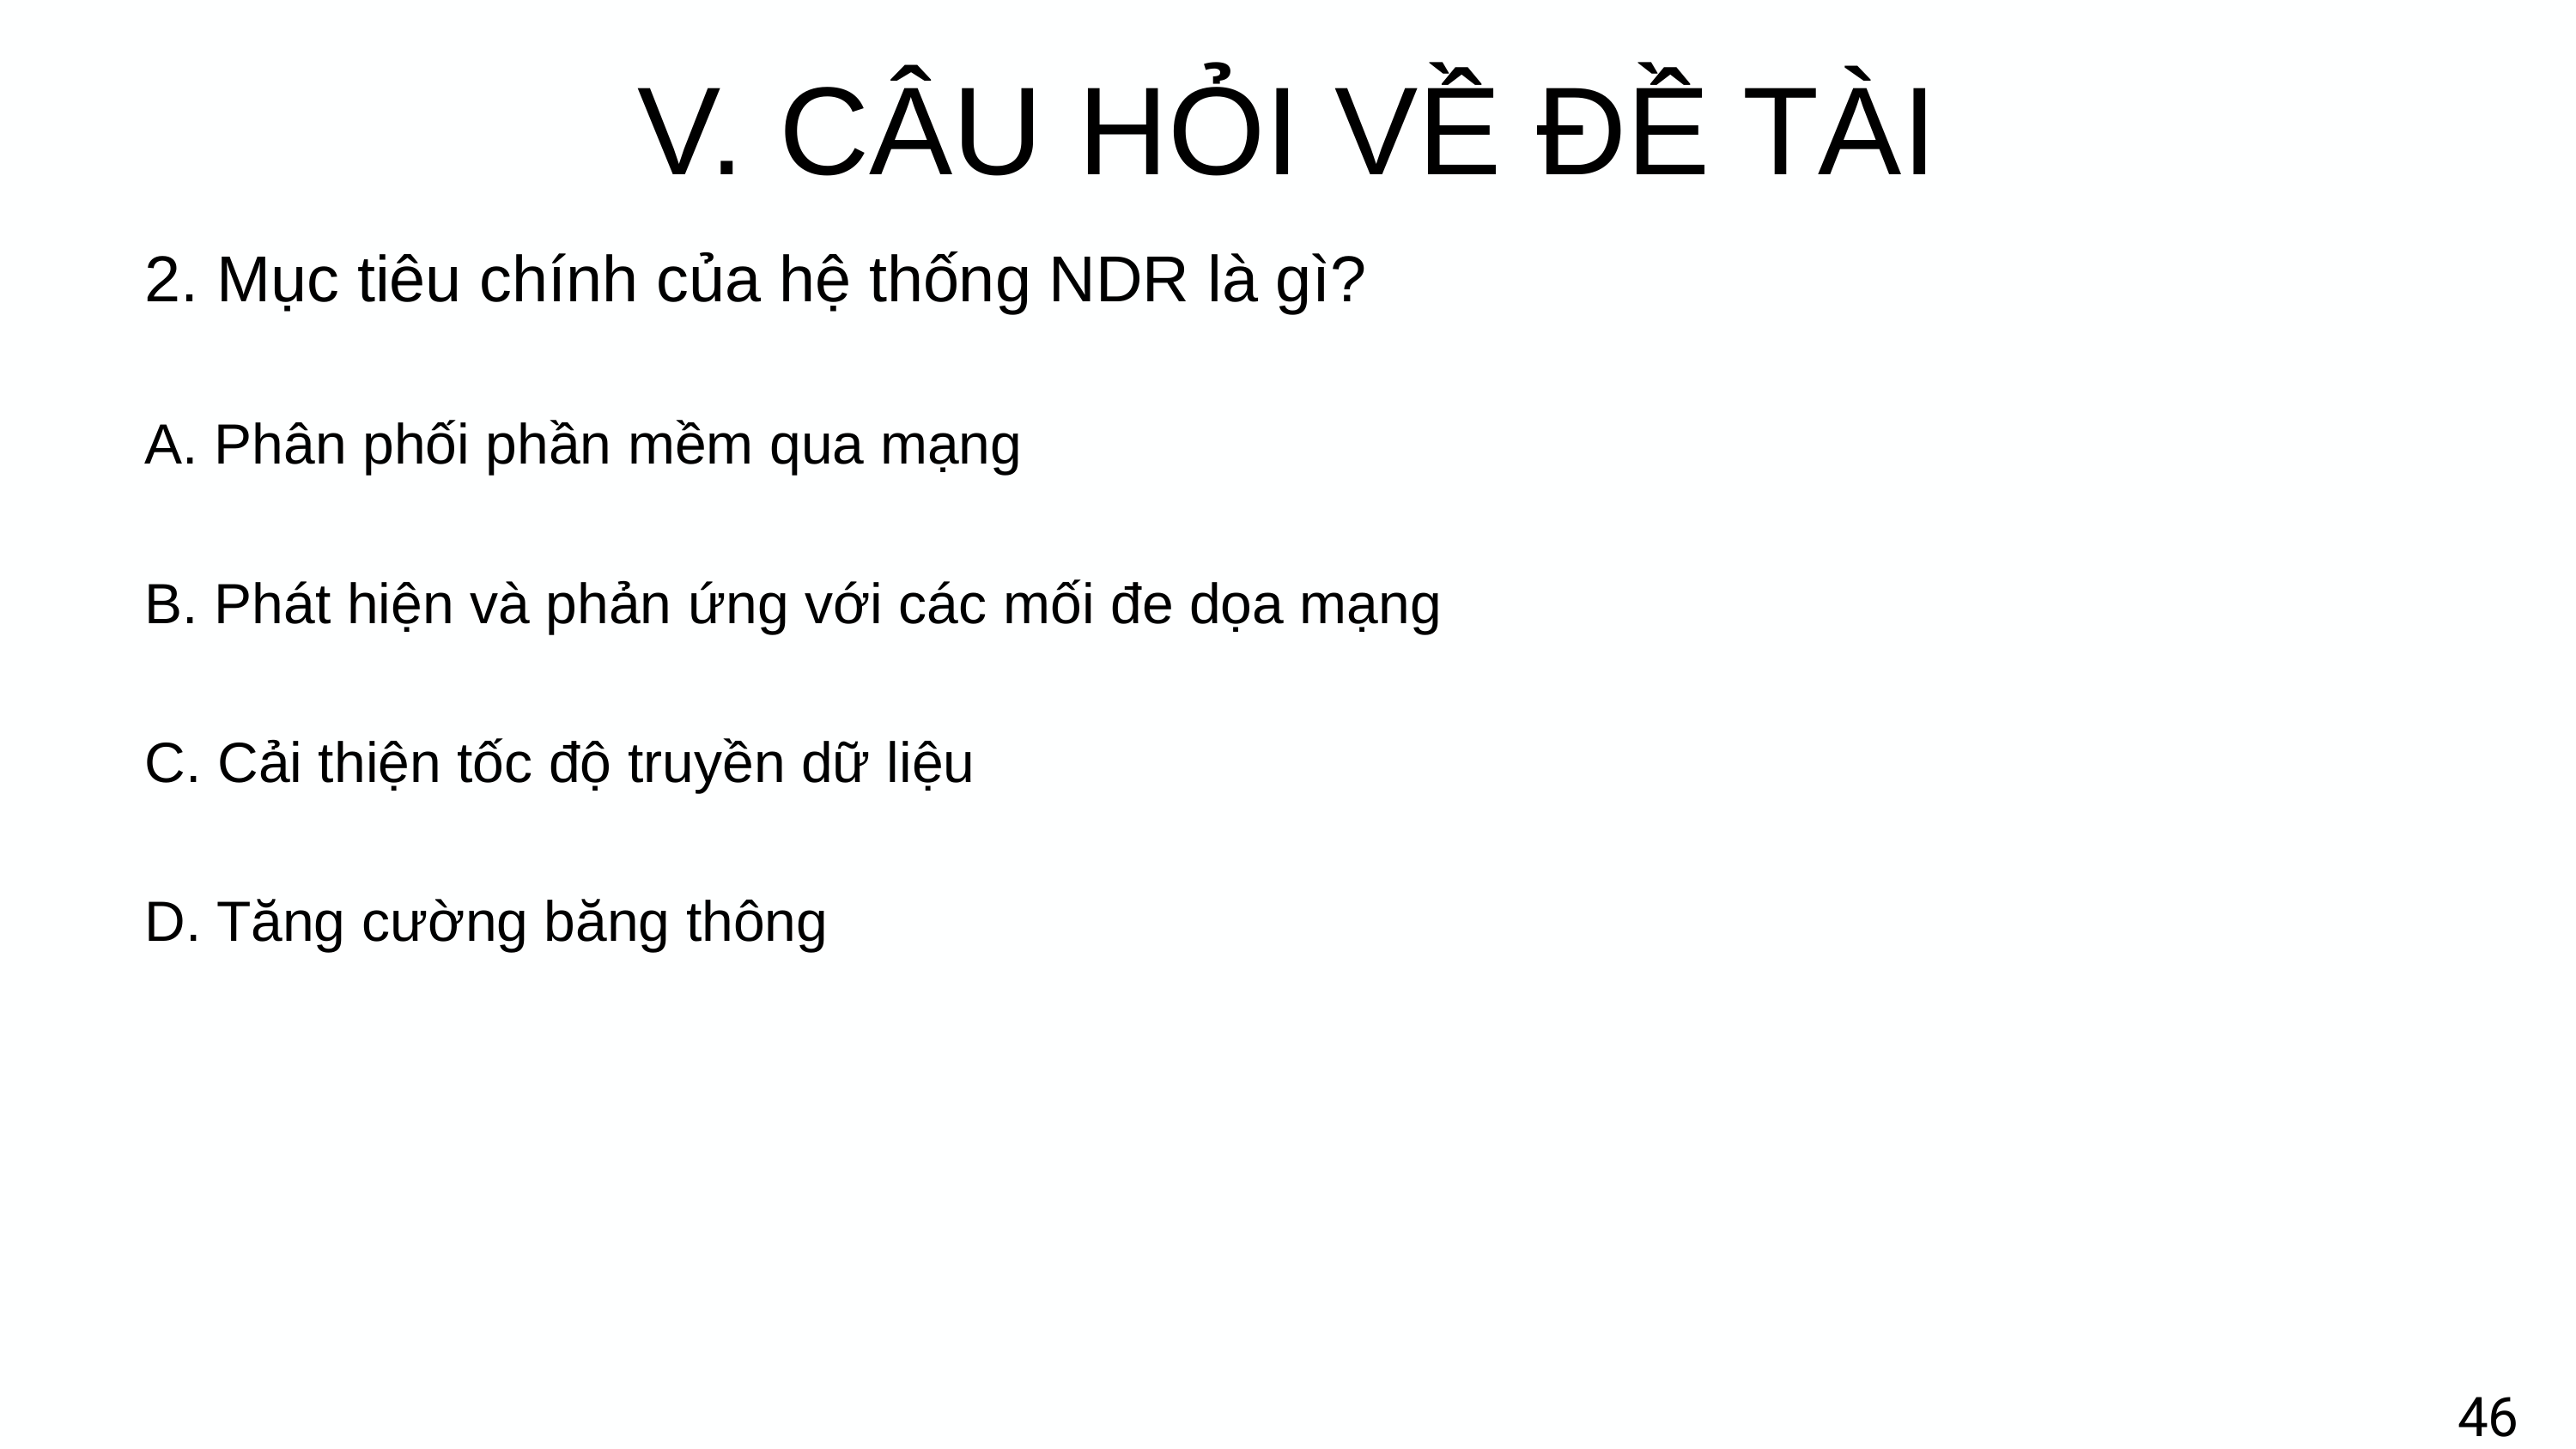

V. CÂU HỎI VỀ ĐỀ TÀI
2. Mục tiêu chính của hệ thống NDR là gì?

A. Phân phối phần mềm qua mạng

B. Phát hiện và phản ứng với các mối đe dọa mạng

C. Cải thiện tốc độ truyền dữ liệu

D. Tăng cường băng thông
46